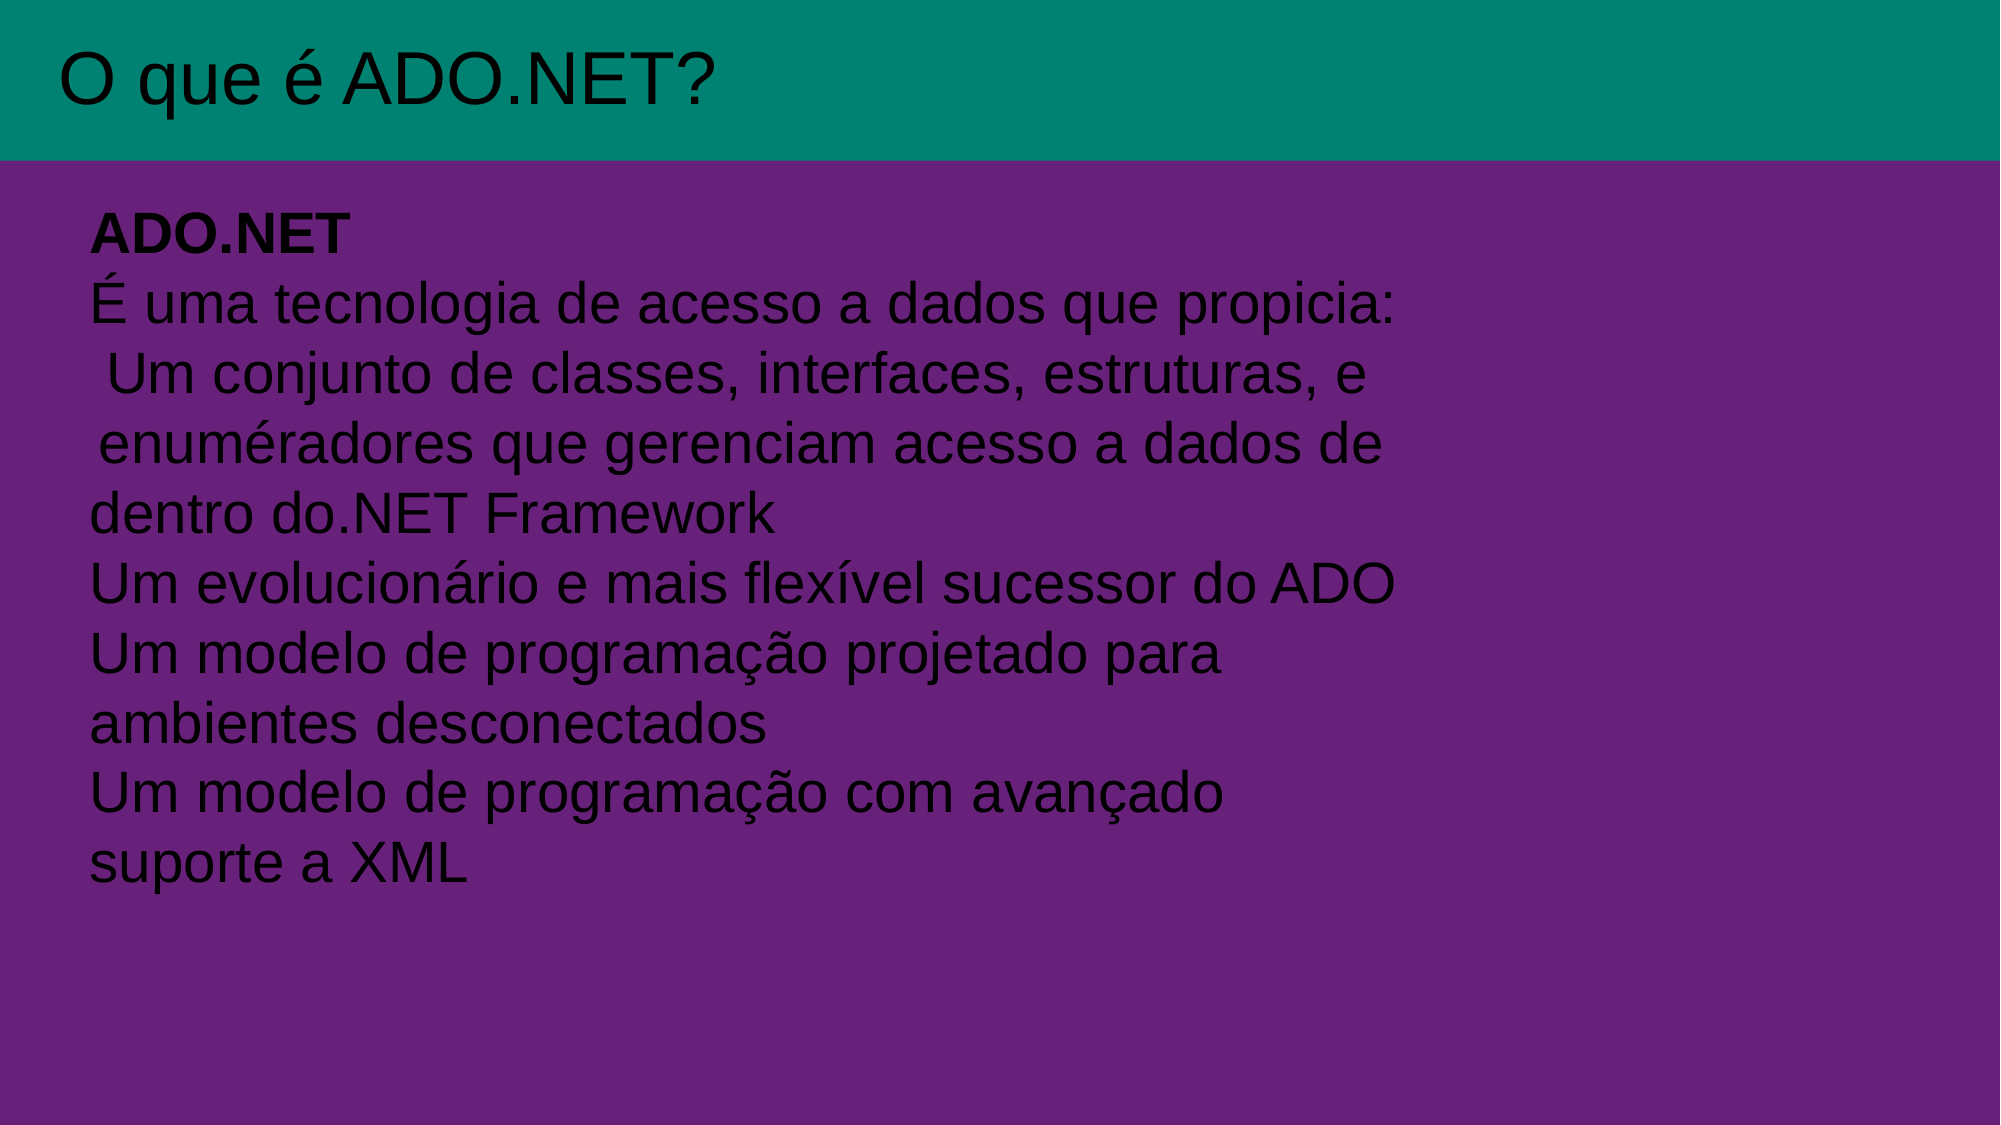

O que é ADO.NET?
ADO.NET
É uma tecnologia de acesso a dados que propicia:
 Um conjunto de classes, interfaces, estruturas, e
 enuméradores que gerenciam acesso a dados de dentro do.NET Framework
Um evolucionário e mais flexível sucessor do ADO
Um modelo de programação projetado para ambientes desconectados
Um modelo de programação com avançado suporte a XML